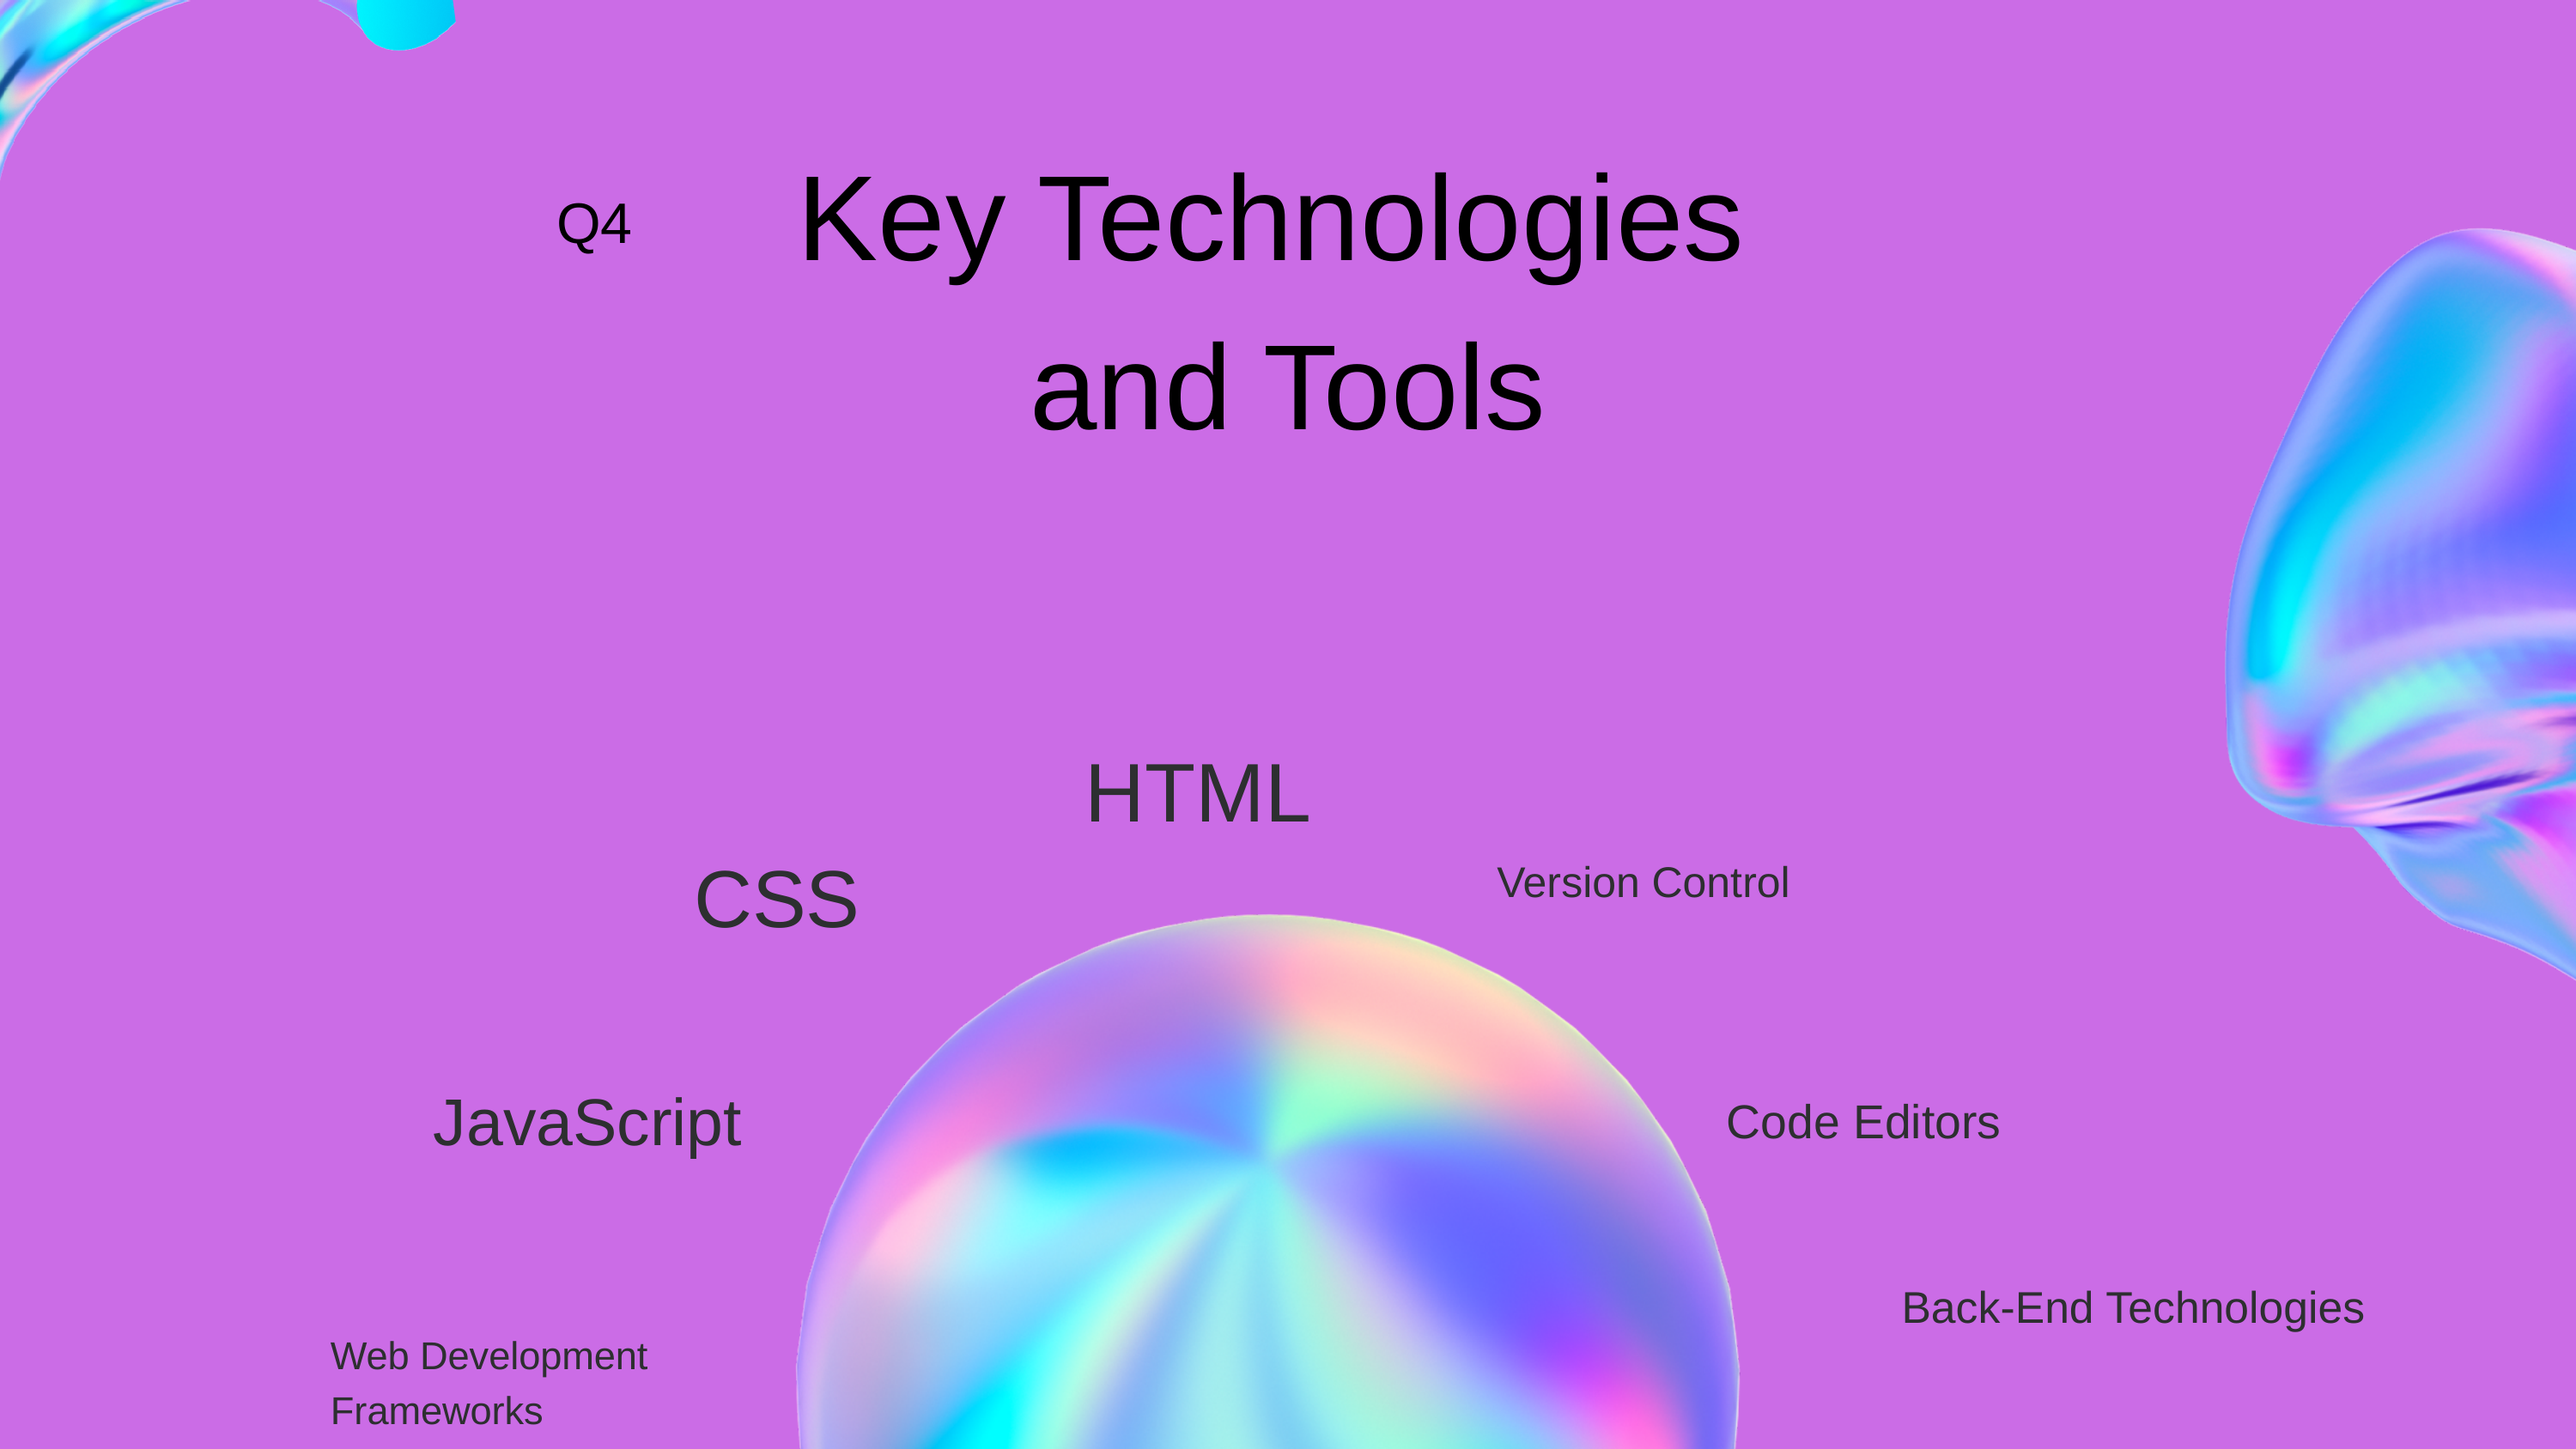

Key Technologies
and Tools

Q4

HTML
CSS
Version Control

JavaScript
Code Editors
Back-End Technologies
Web Development Frameworks